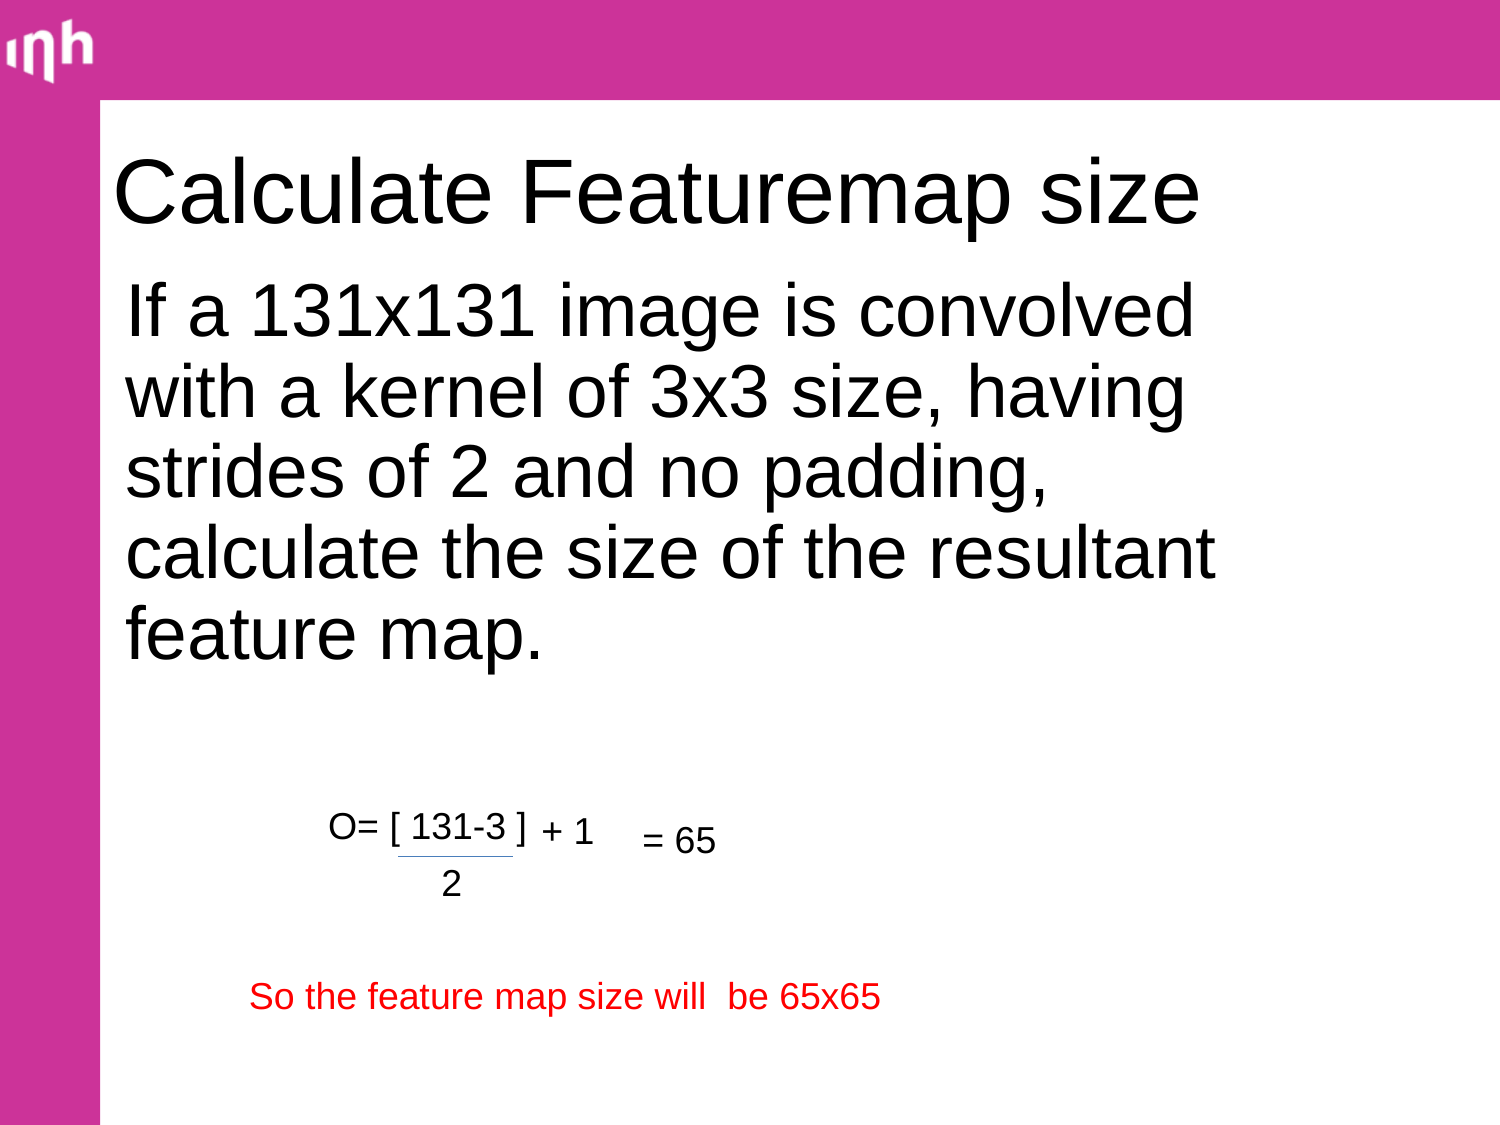

# Calculate Featuremap size
If a 131x131 image is convolved with a kernel of 3x3 size, having strides of 2 and no padding, calculate the size of the resultant feature map.
O= [ 131-3 ]

+ 1
= 65
2
So the feature map size will  be 65x65